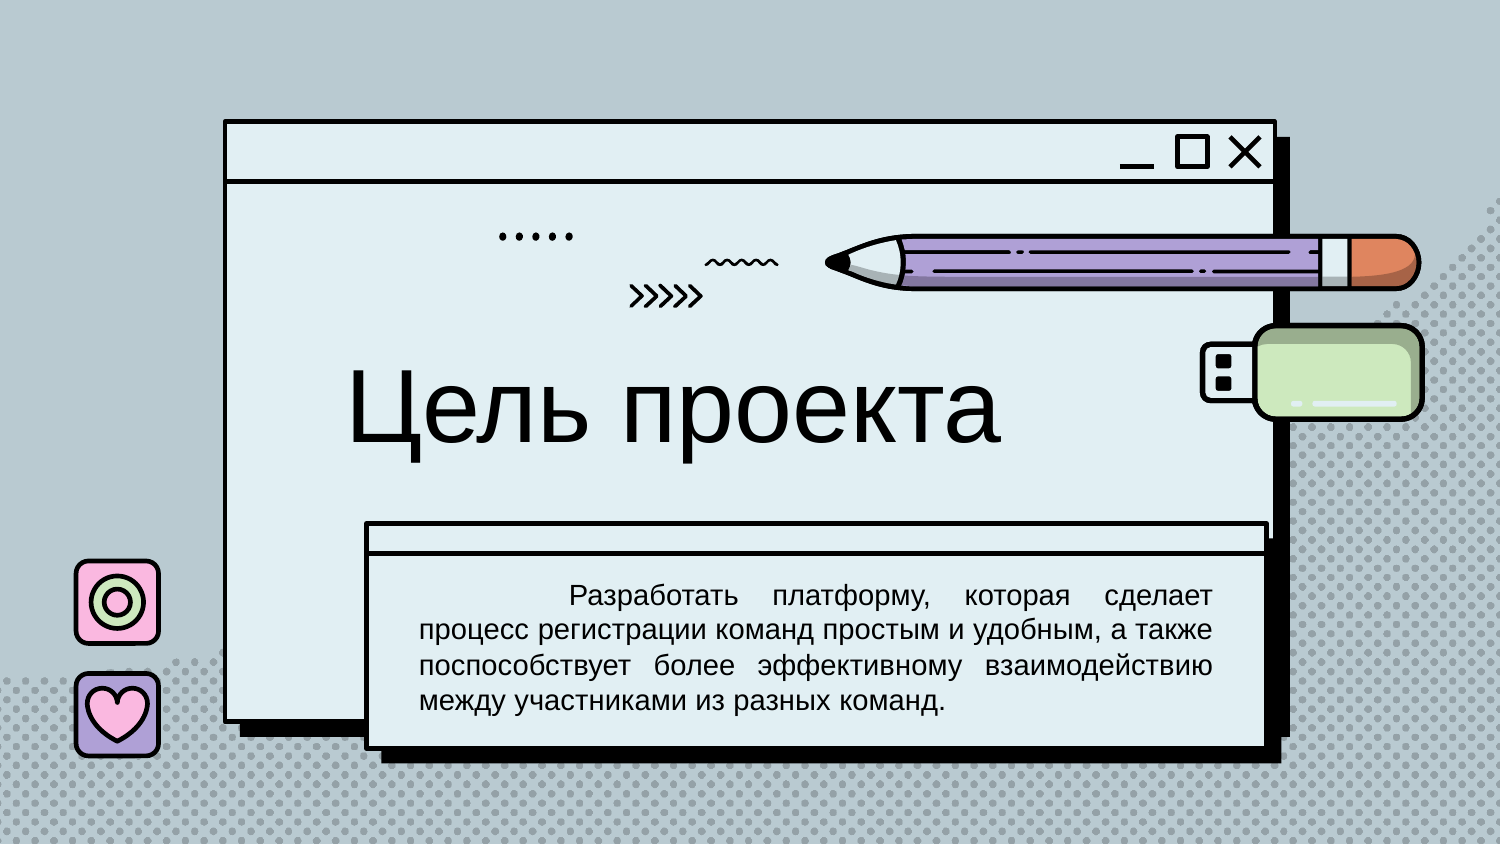

# Цель проекта

	Разработать платформу, которая сделает процесс регистрации команд простым и удобным, а также поспособствует более эффективному взаимодействию между участниками из разных команд.